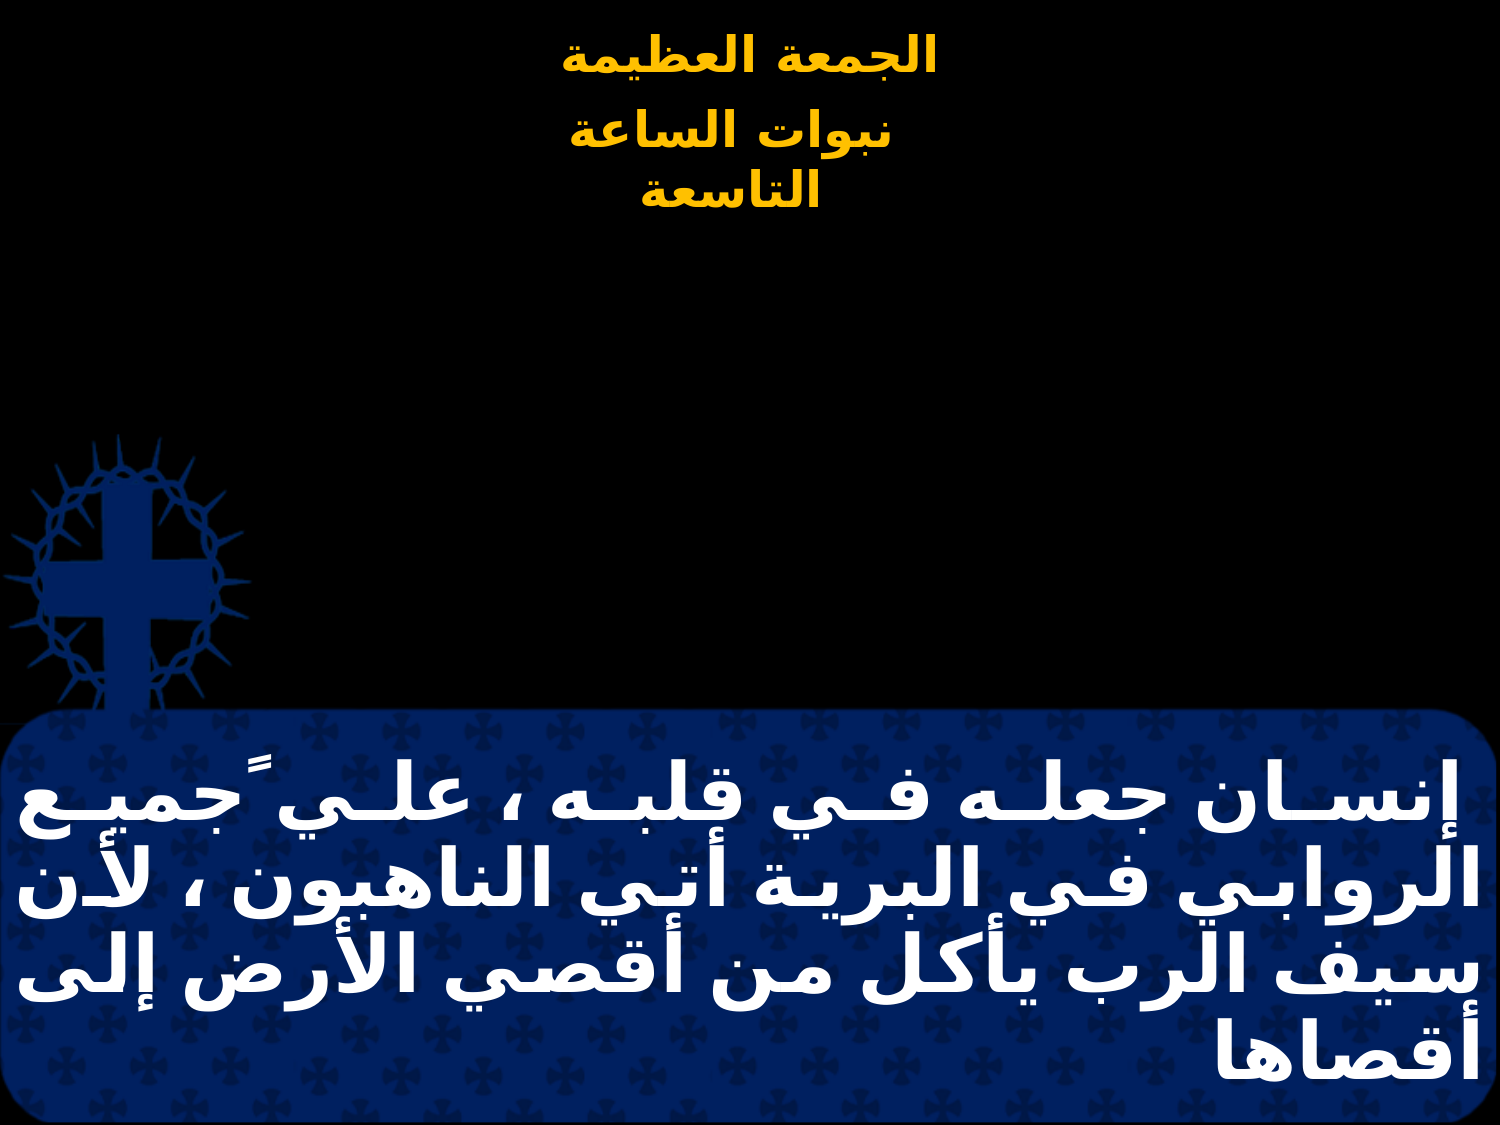

# إنسان جعله في قلبه ، علي ًجميع الروابي في البرية أتي الناهبون ، لأن سيف الرب يأكل من أقصي الأرض إلى أقصاها